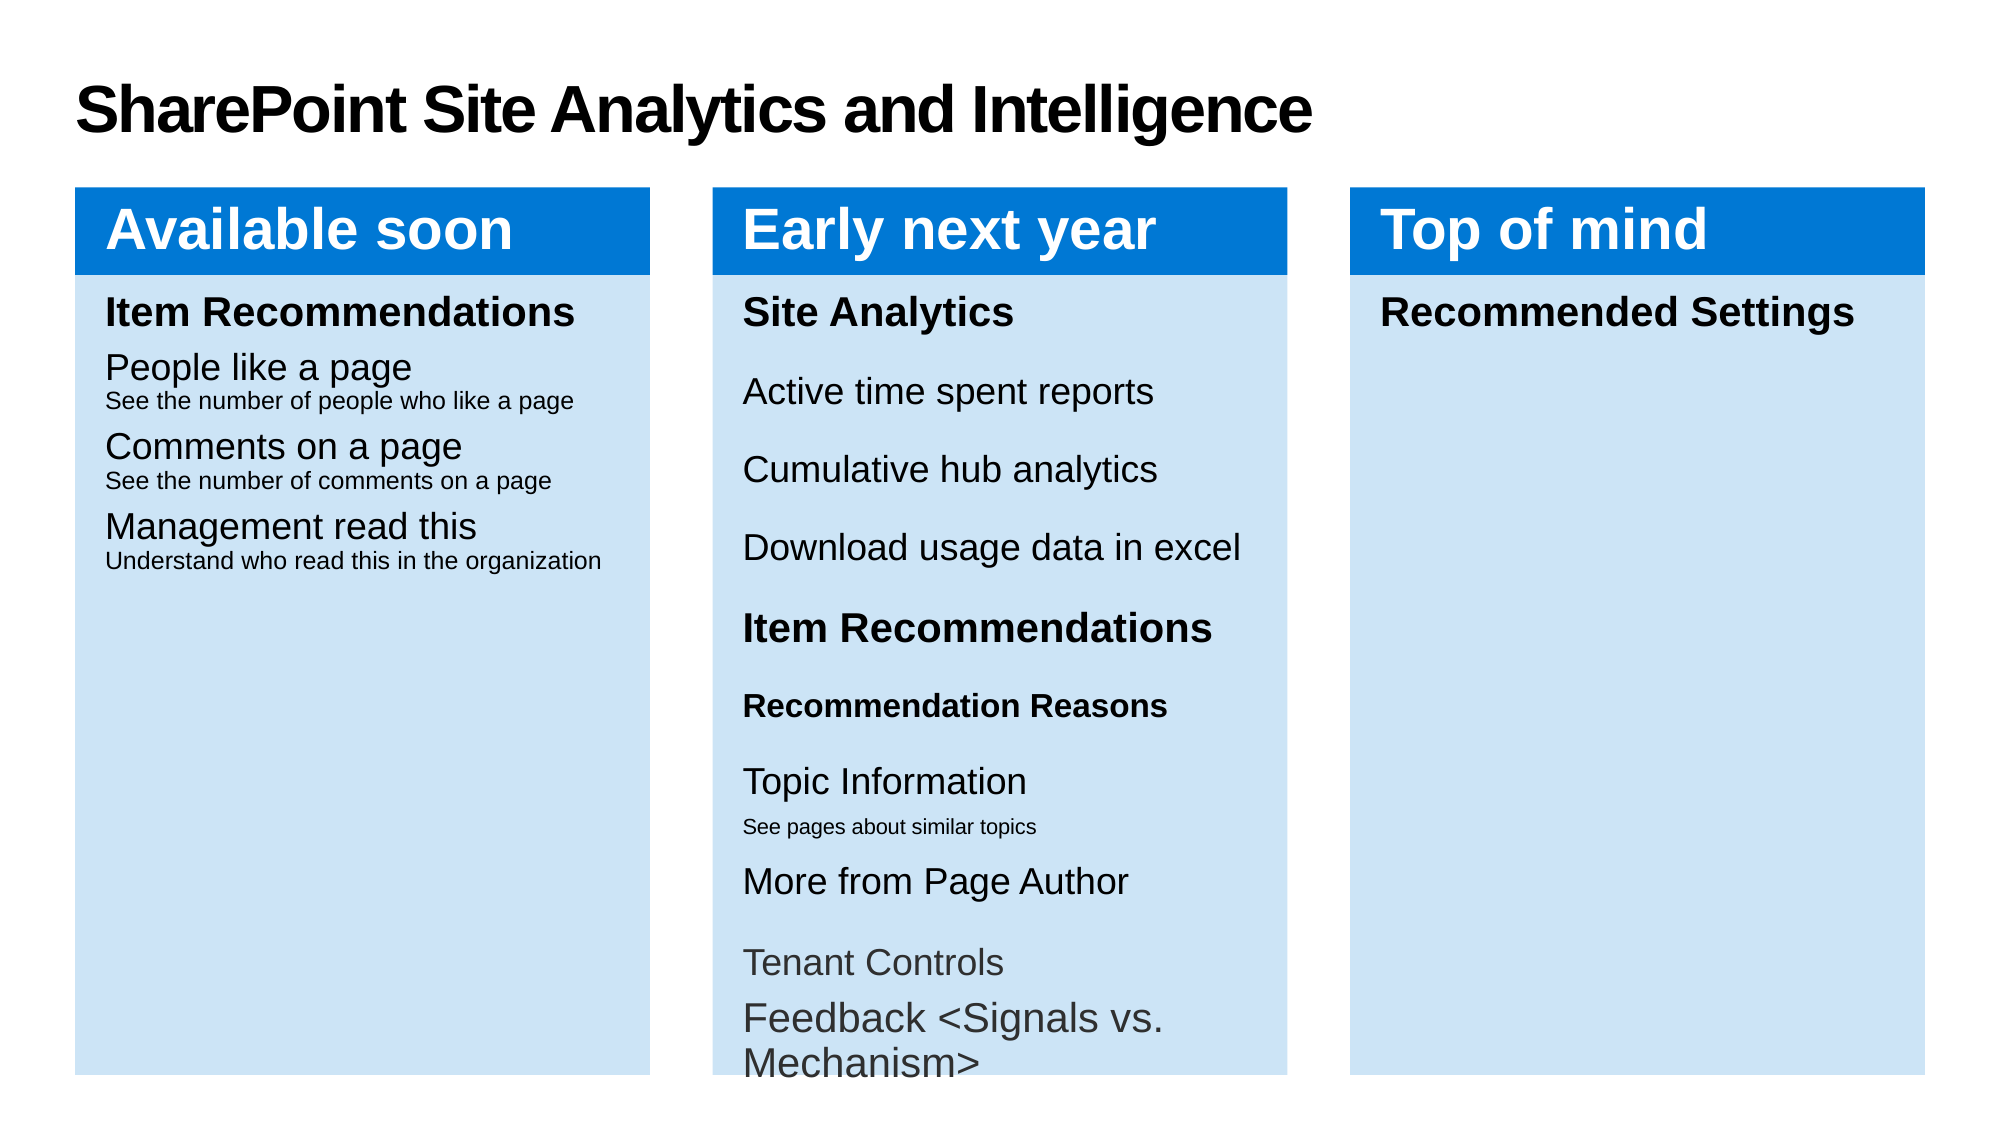

# SharePoint Site Analytics and Intelligence
Available soon
Early next year
Top of mind
Item Recommendations
People like a page
See the number of people who like a page
Comments on a page
See the number of comments on a page
Management read this
Understand who read this in the organization
Site Analytics
Active time spent reports
Cumulative hub analytics
Download usage data in excel
Item Recommendations
Recommendation Reasons
Topic Information
See pages about similar topics

More from Page Author

Tenant Controls
Feedback <Signals vs. Mechanism>

Recommended Settings